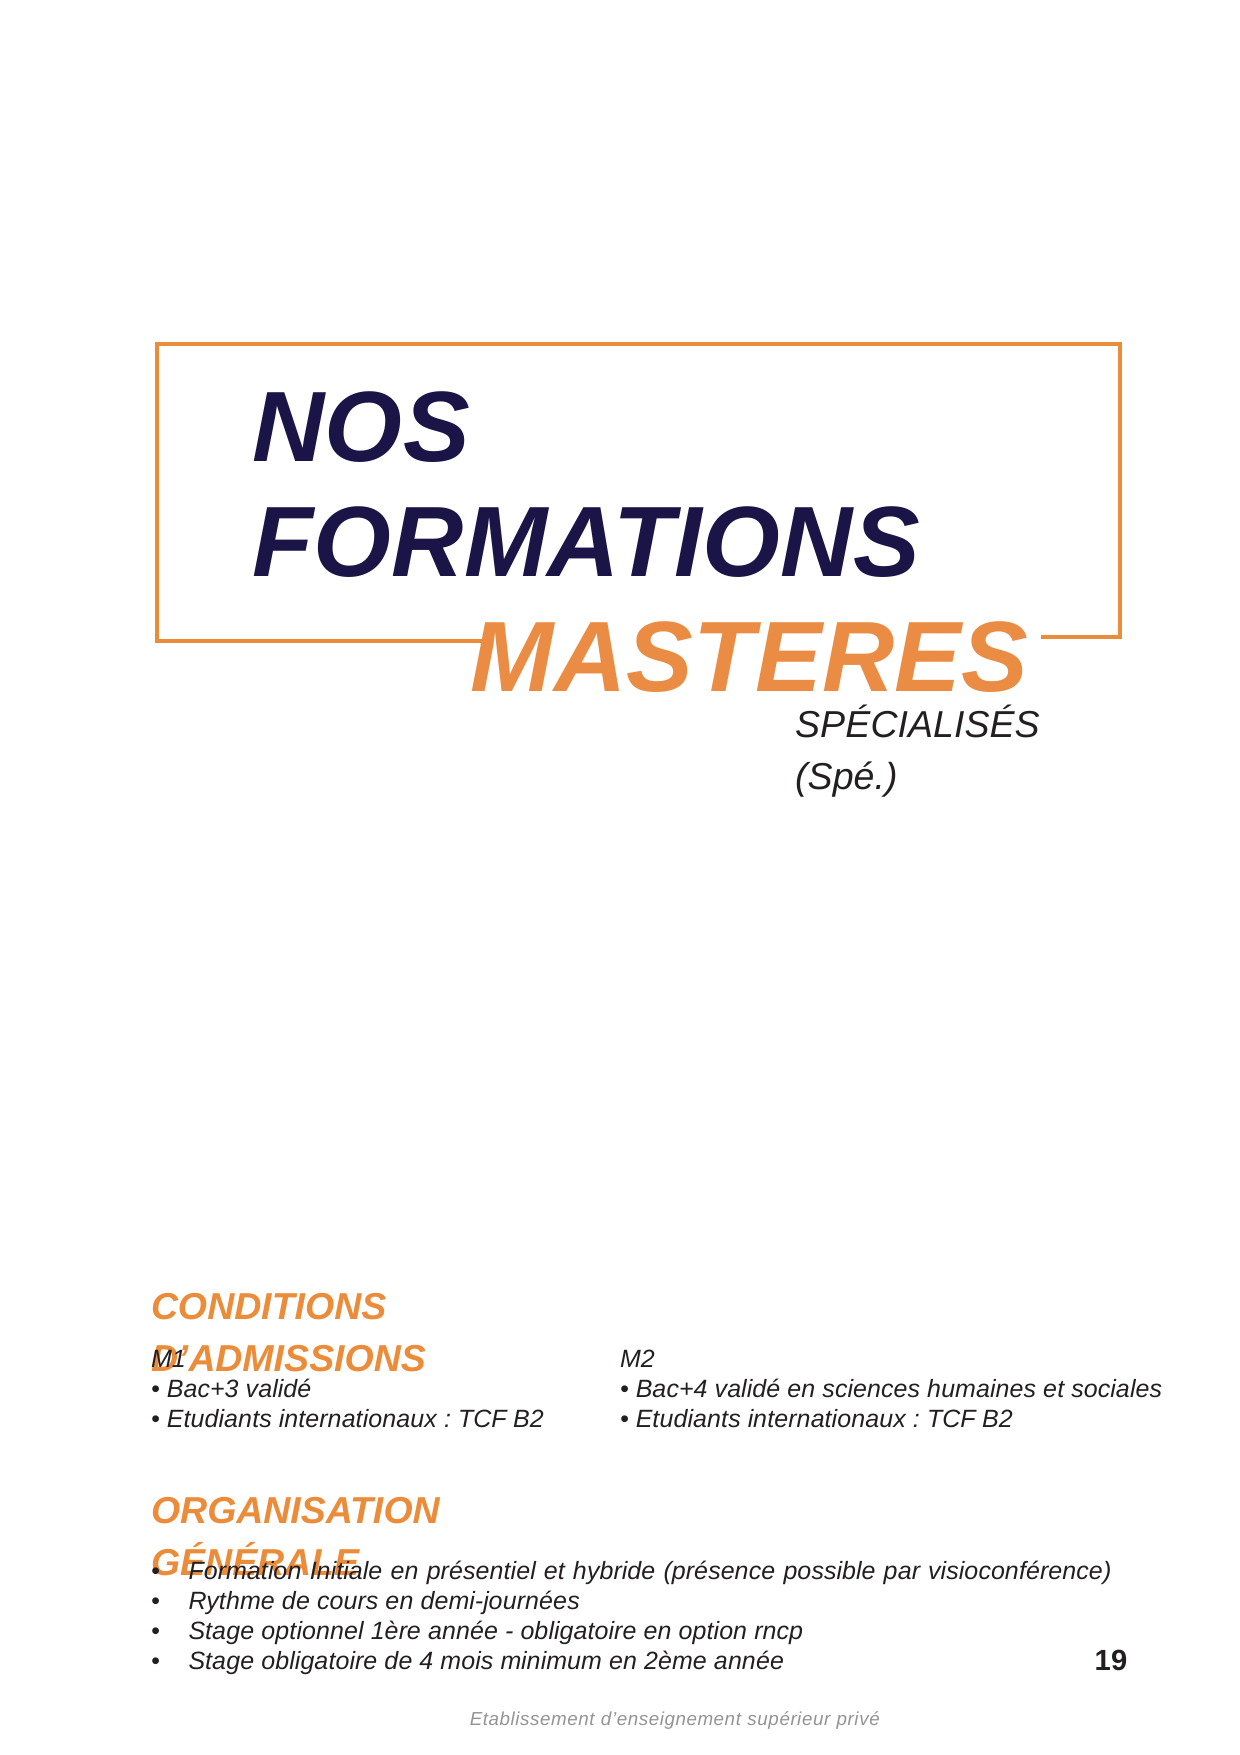

NOS FORMATIONS
MASTERES
SPÉCIALISÉS (Spé.)
CONDITIONS D’ADMISSIONS
M1
• Bac+3 validé
• Etudiants internationaux : TCF B2
M2
• Bac+4 validé en sciences humaines et sociales
• Etudiants internationaux : TCF B2
ORGANISATION GÉNÉRALE
• • • •
Formation Initiale en présentiel et hybride (présence possible par visioconférence) Rythme de cours en demi-journées
Stage optionnel 1ère année - obligatoire en option rncp
Stage obligatoire de 4 mois minimum en 2ème année
19
Etablissement d’enseignement supérieur privé